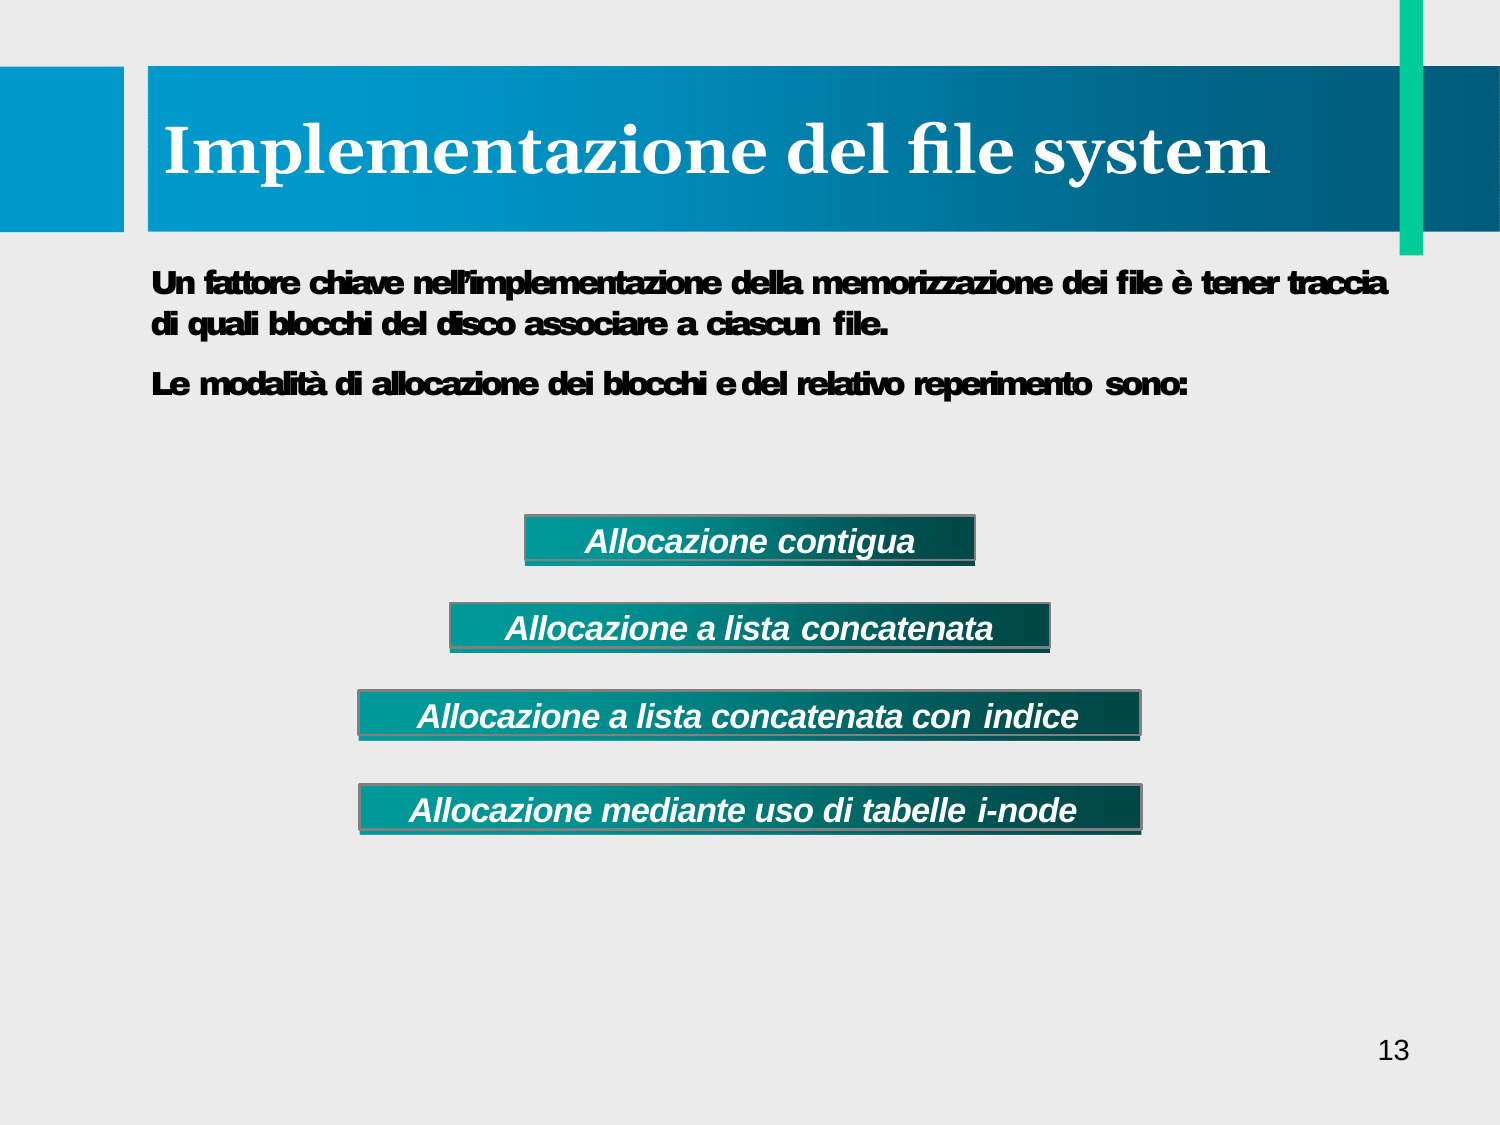

# Implementazione del file system

Un fattore chiave nell’implementazione della memorizzazione dei file è tener traccia  di quali blocchi del disco associare a ciascun file.
Le modalità di allocazione dei blocchi e del relativo reperimento sono:

Allocazione contigua

Allocazione a lista concatenata

Allocazione a lista concatenata con indice

Allocazione mediante uso di tabelle i-node
13